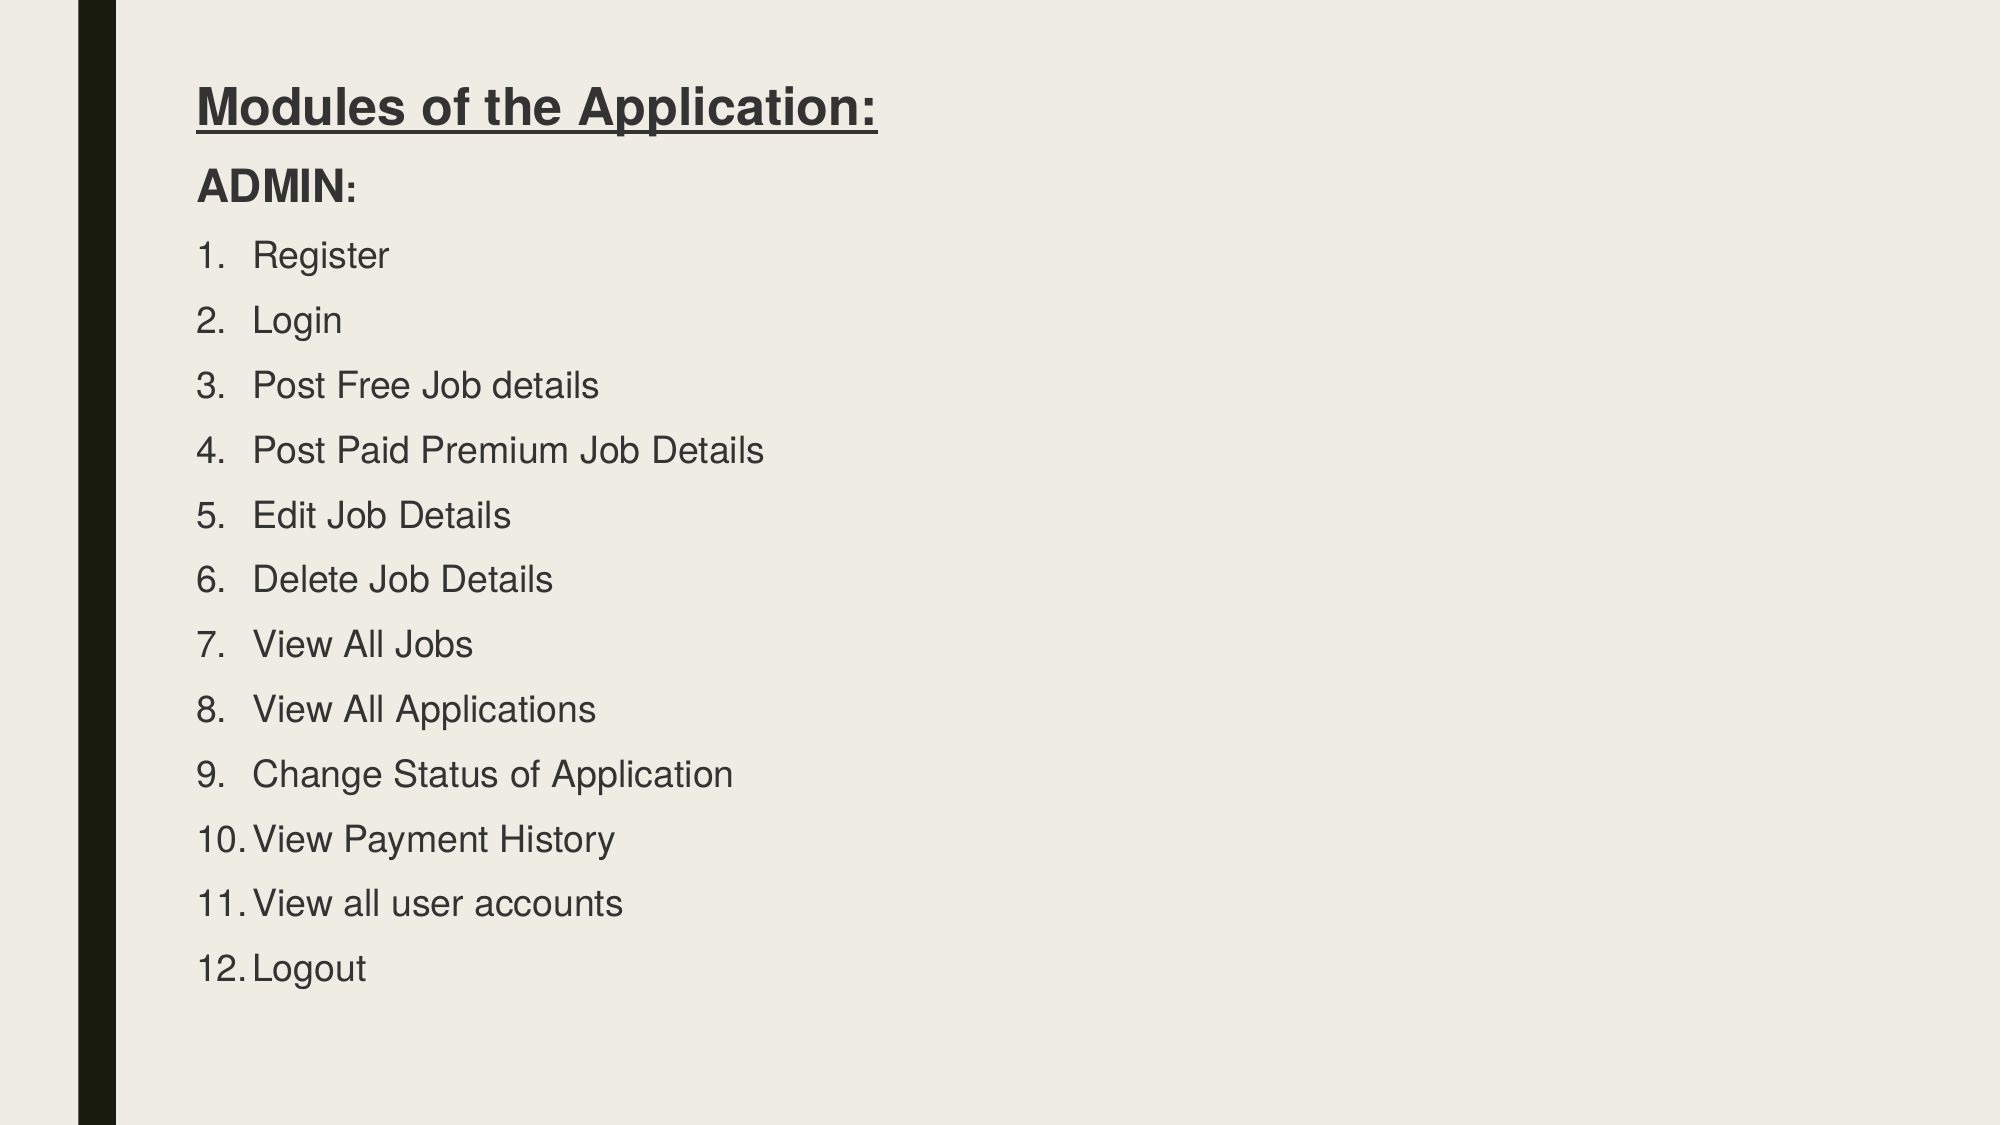

Modules of the Application:
ADMIN:
Register
Login
Post Free Job details
Post Paid Premium Job Details
Edit Job Details
Delete Job Details
View All Jobs
View All Applications
Change Status of Application
View Payment History
View all user accounts
Logout